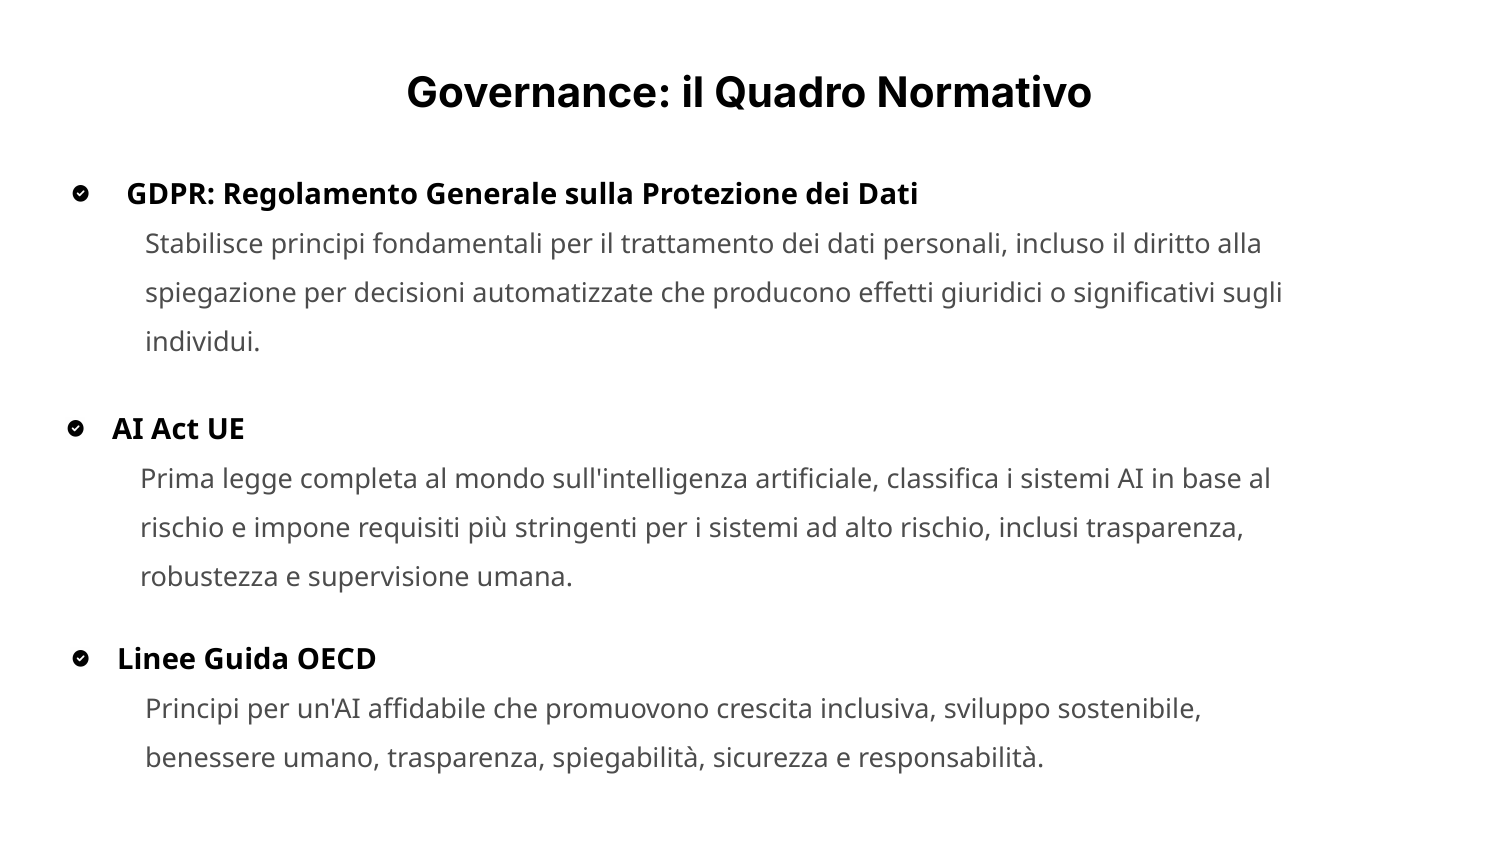

Governance: il Quadro Normativo
GDPR: Regolamento Generale sulla Protezione dei Dati
Stabilisce principi fondamentali per il trattamento dei dati personali, incluso il diritto alla spiegazione per decisioni automatizzate che producono effetti giuridici o significativi sugli individui.

AI Act UE
Prima legge completa al mondo sull'intelligenza artificiale, classifica i sistemi AI in base al rischio e impone requisiti più stringenti per i sistemi ad alto rischio, inclusi trasparenza, robustezza e supervisione umana.

Linee Guida OECD
Principi per un'AI affidabile che promuovono crescita inclusiva, sviluppo sostenibile, benessere umano, trasparenza, spiegabilità, sicurezza e responsabilità.